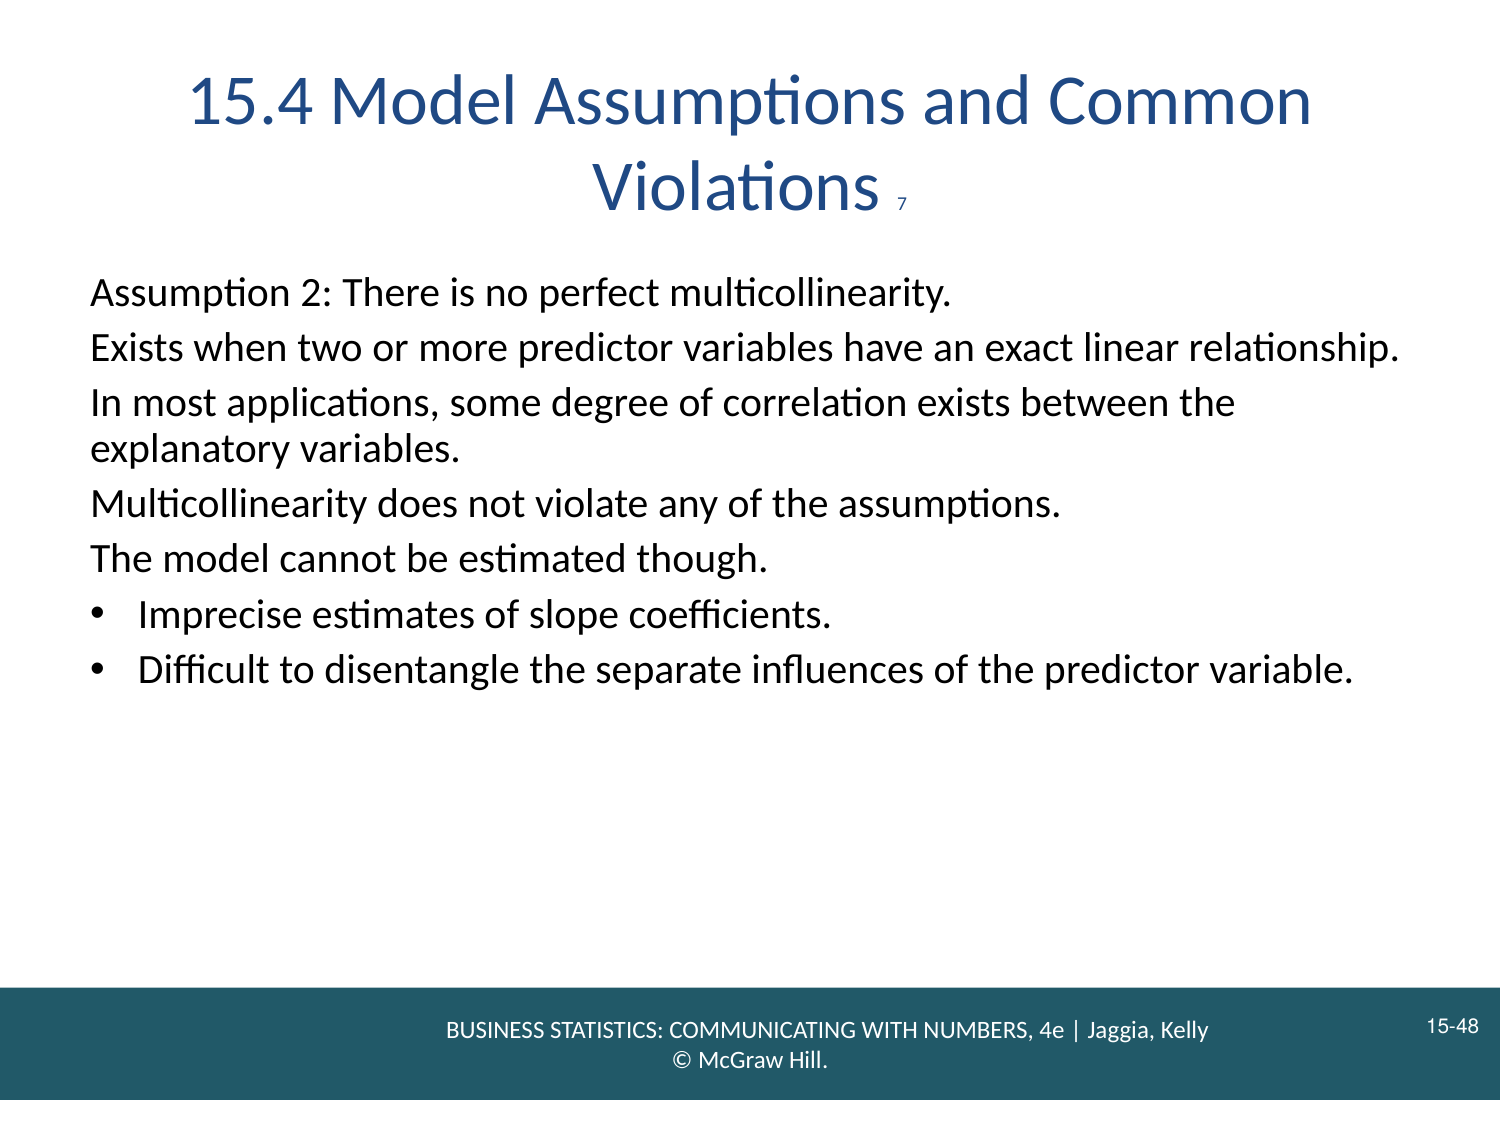

# 15.4 Model Assumptions and Common Violations 7
Assumption 2: There is no perfect multicollinearity.
Exists when two or more predictor variables have an exact linear relationship.
In most applications, some degree of correlation exists between the explanatory variables.
Multicollinearity does not violate any of the assumptions.
The model cannot be estimated though.
Imprecise estimates of slope coefficients.
Difficult to disentangle the separate influences of the predictor variable.